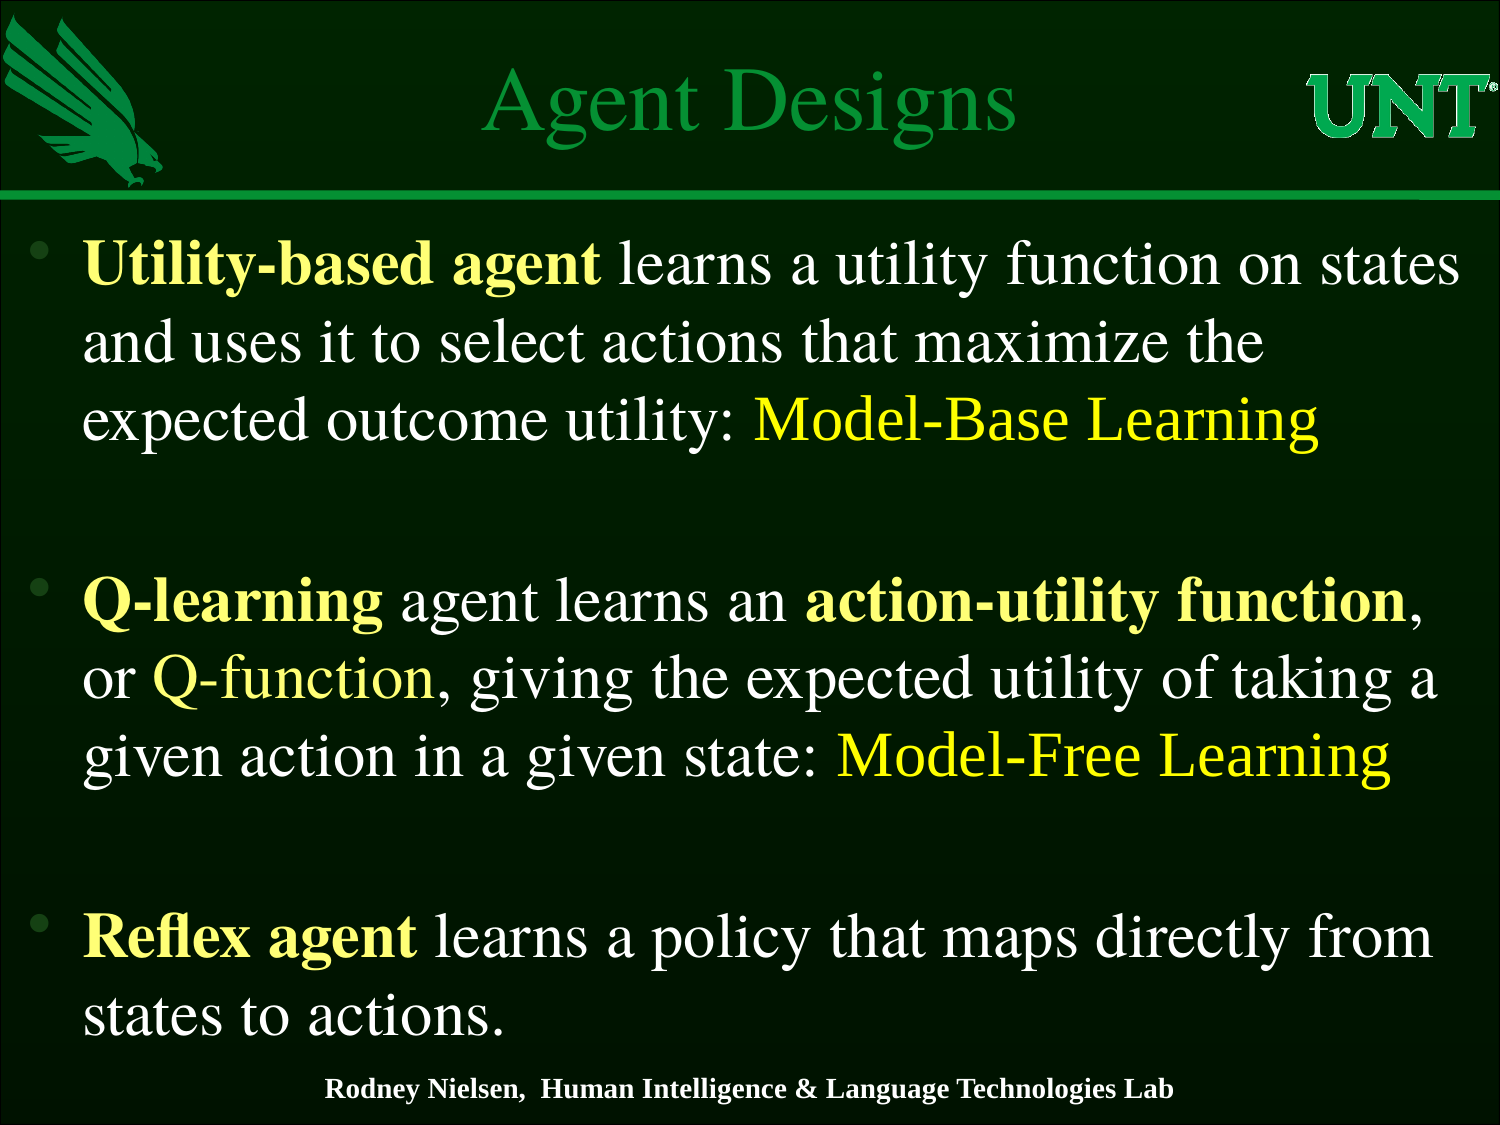

# Agent Designs
Utility-based agent learns a utility function on states and uses it to select actions that maximize the expected outcome utility: Model-Base Learning

Q-learning agent learns an action-utility function, or Q-function, giving the expected utility of taking a given action in a given state: Model-Free Learning

Reflex agent learns a policy that maps directly from states to actions.